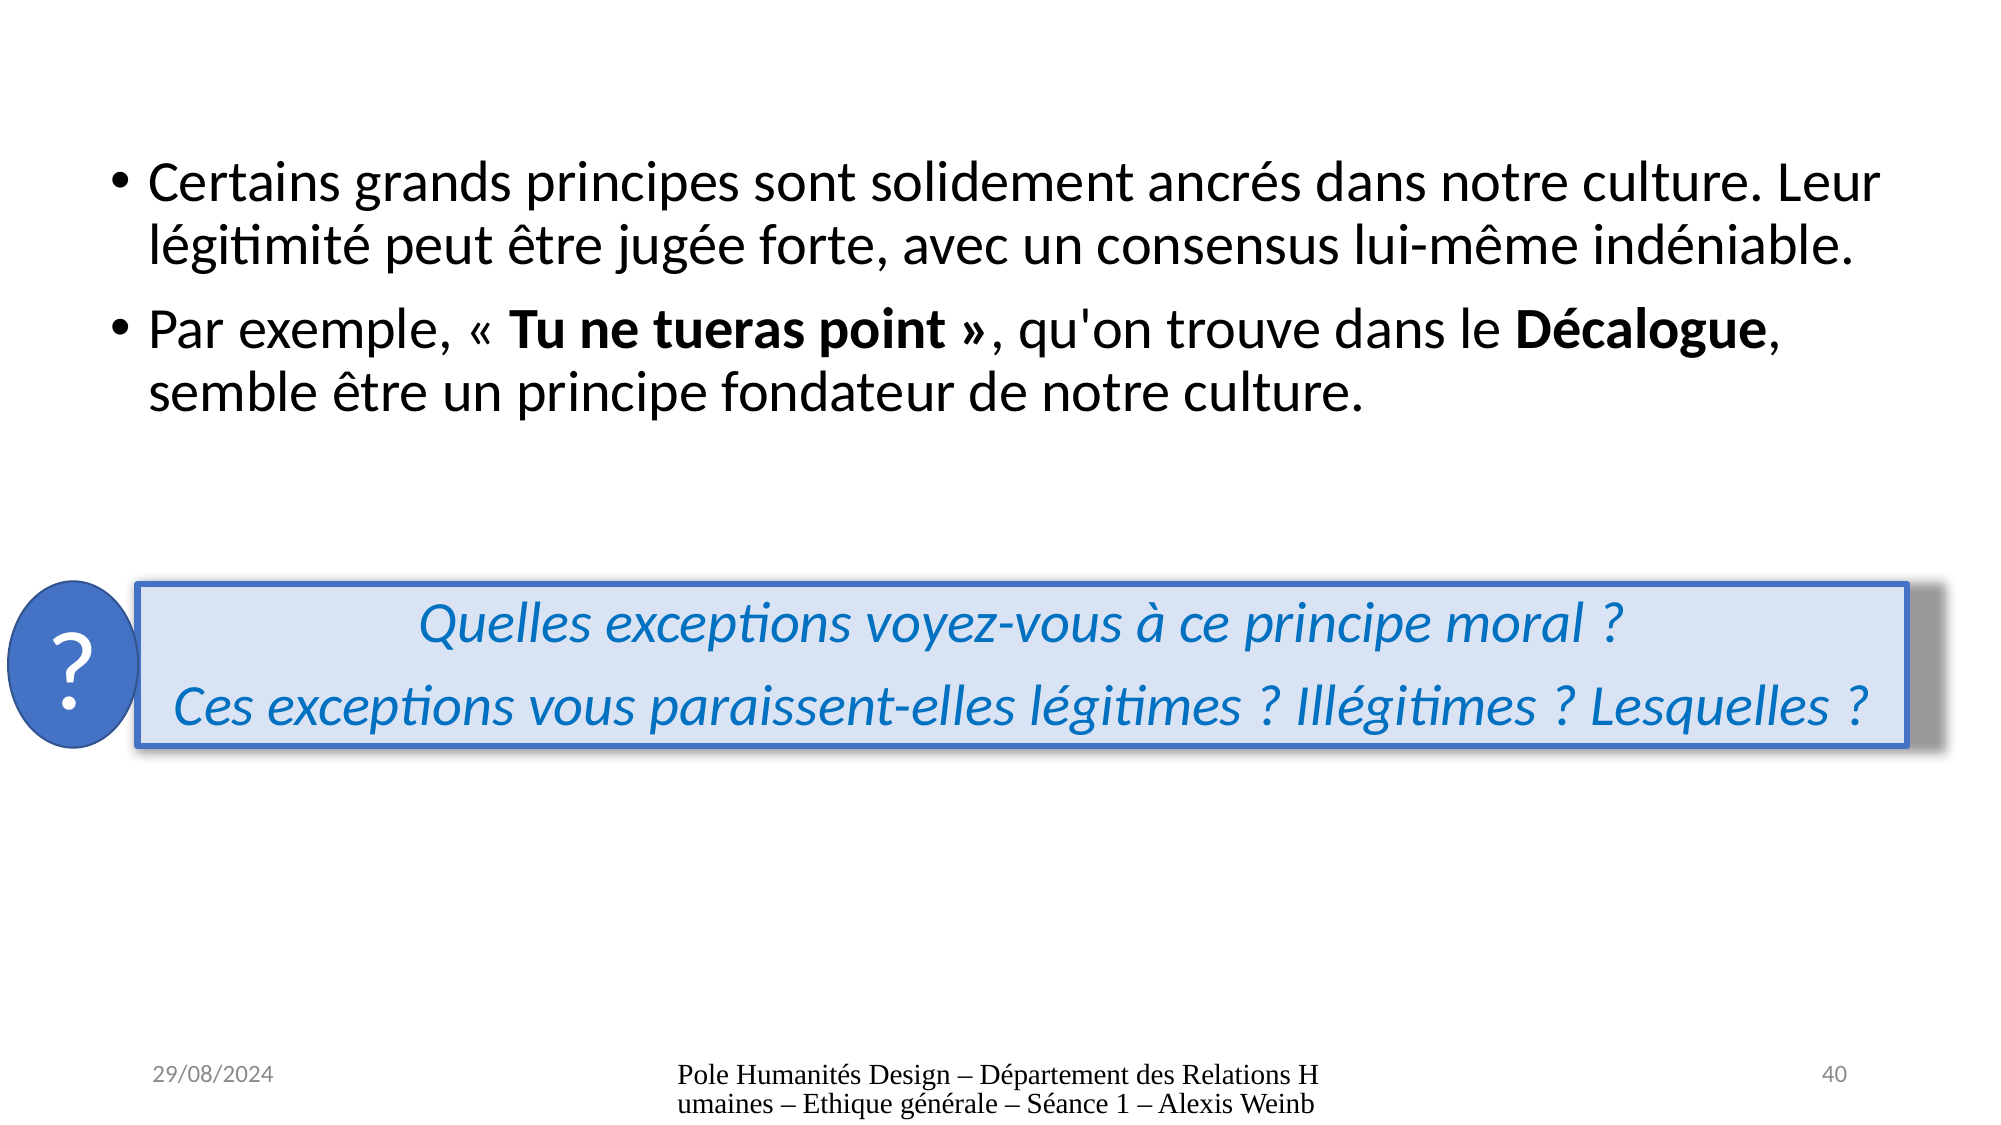

Certains grands principes sont solidement ancrés dans notre culture. Leur légitimité peut être jugée forte, avec un consensus lui-même indéniable.
Par exemple, « Tu ne tueras point », qu'on trouve dans le Décalogue, semble être un principe fondateur de notre culture.

?
Quelles exceptions voyez-vous à ce principe moral ?
Ces exceptions vous paraissent-elles légitimes ? Illégitimes ? Lesquelles ?
29/08/2024
Pole Humanités Design – Département des Relations Humaines – Ethique générale – Séance 1 – Alexis Weinberg
40